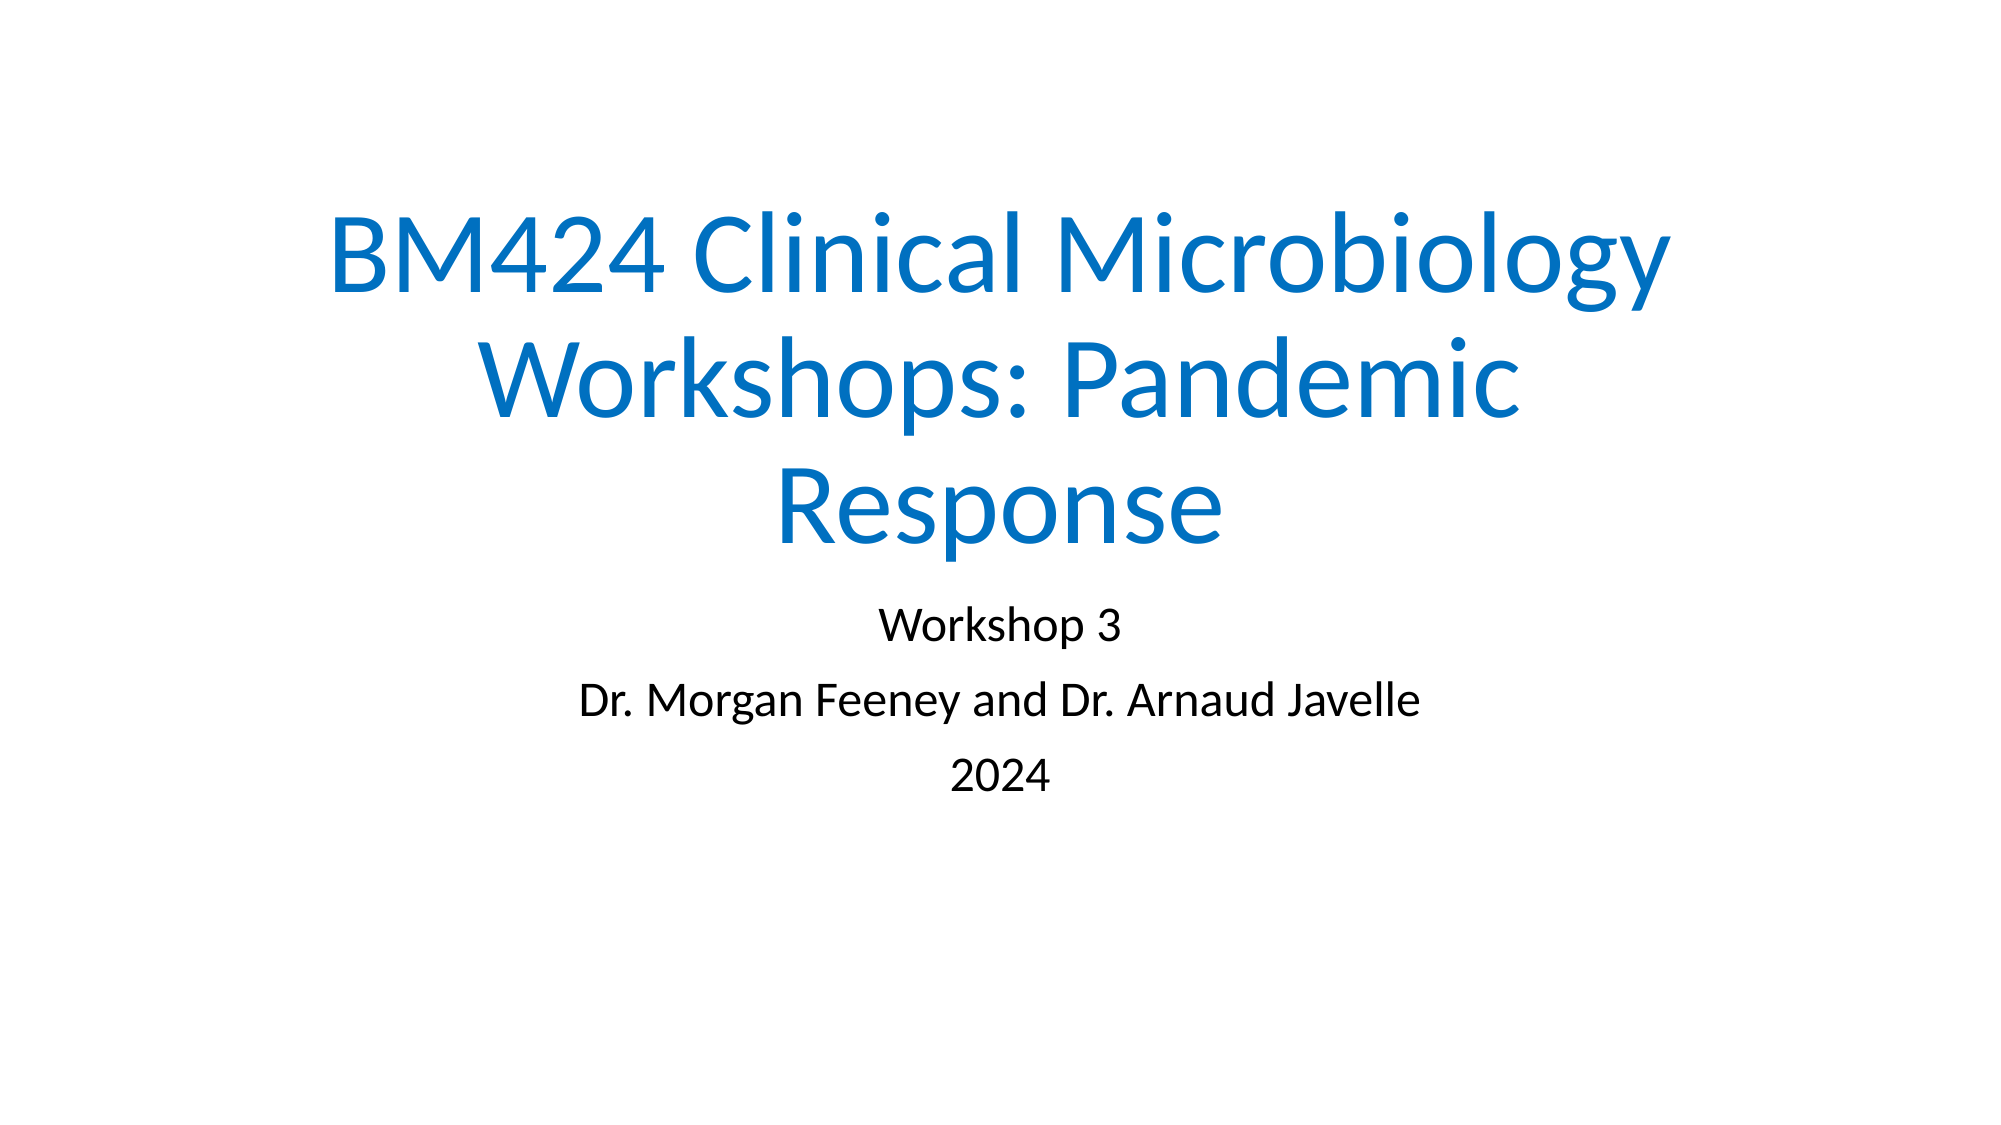

# BM424 Clinical Microbiology Workshops: Pandemic Response
Workshop 3
Dr. Morgan Feeney and Dr. Arnaud Javelle
2024